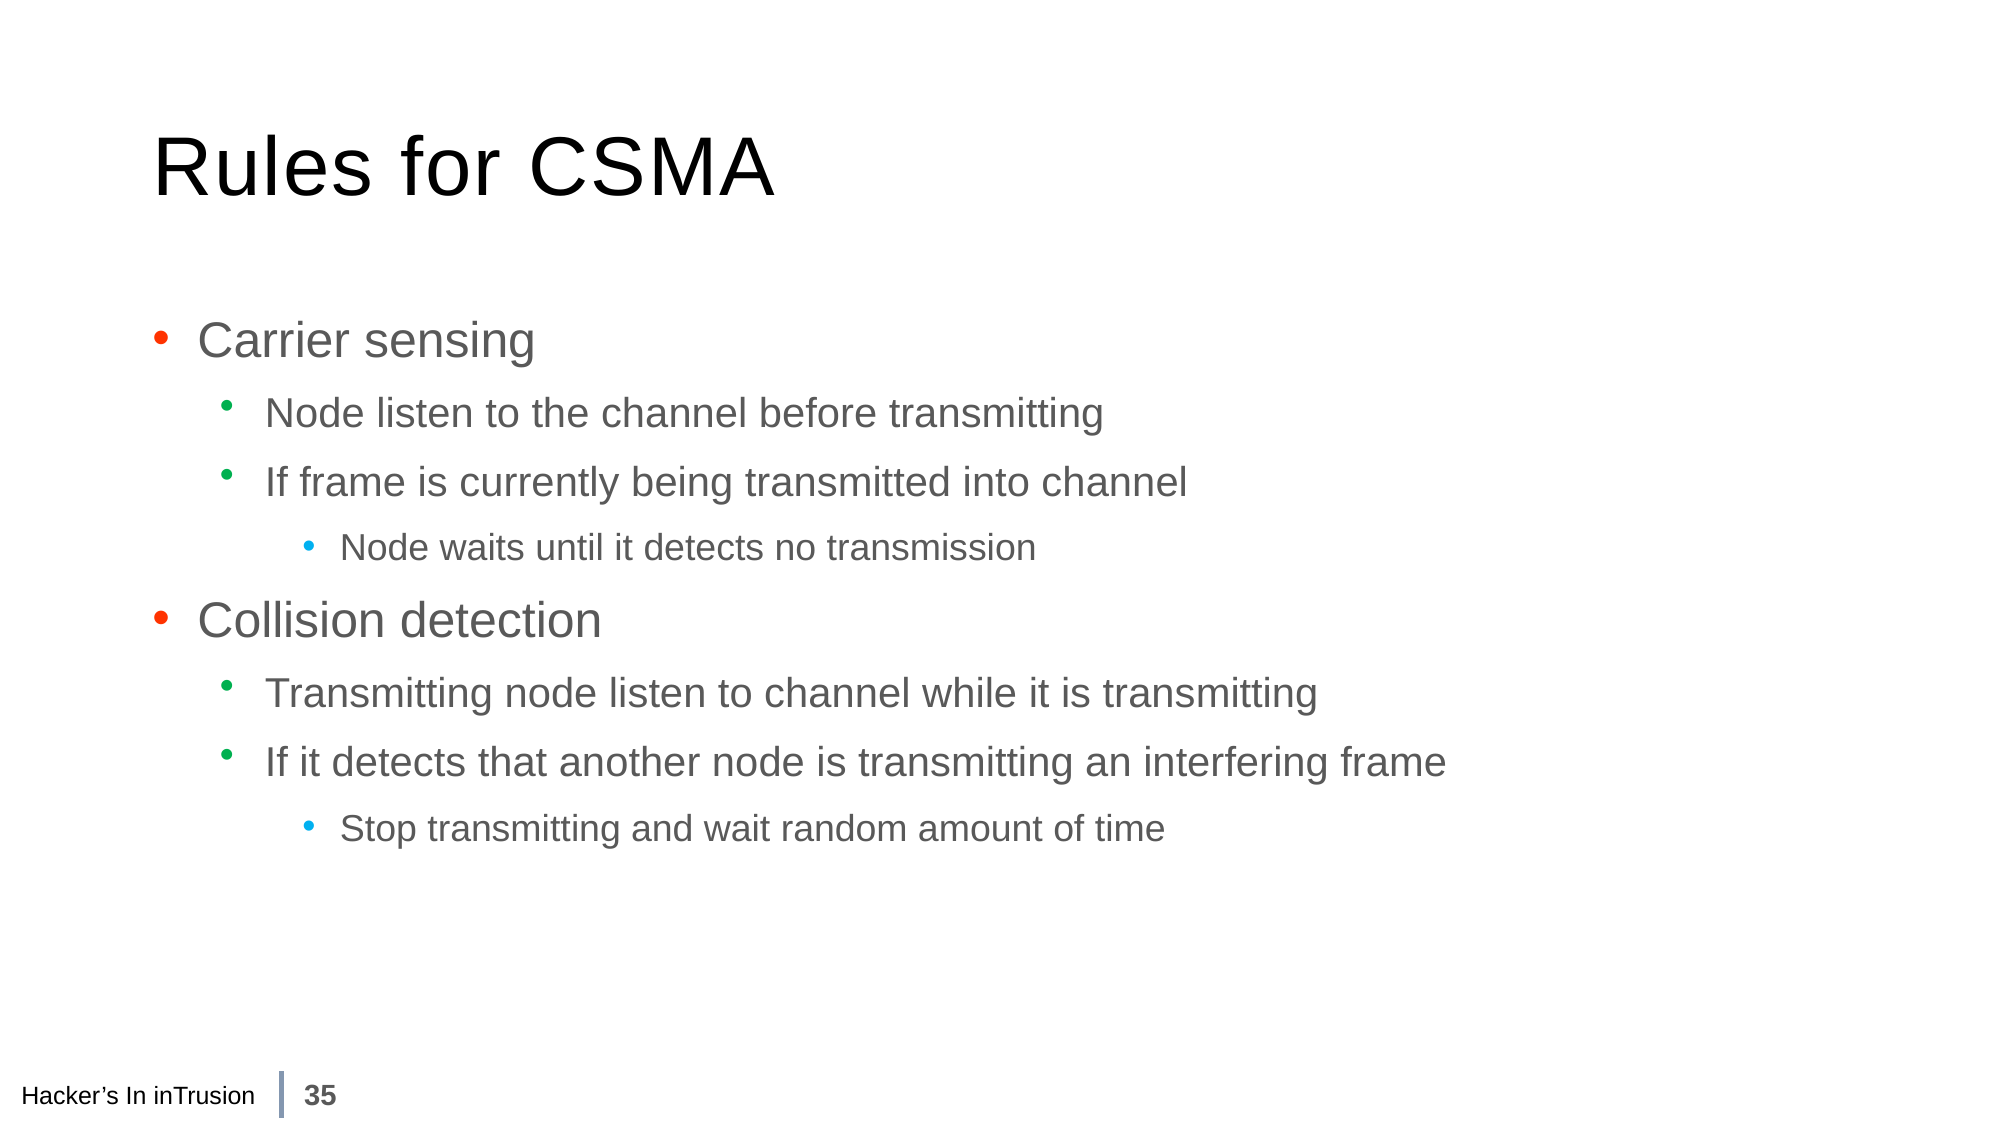

# Rules for CSMA
Carrier sensing
Node listen to the channel before transmitting
If frame is currently being transmitted into channel
Node waits until it detects no transmission
Collision detection
Transmitting node listen to channel while it is transmitting
If it detects that another node is transmitting an interfering frame
Stop transmitting and wait random amount of time